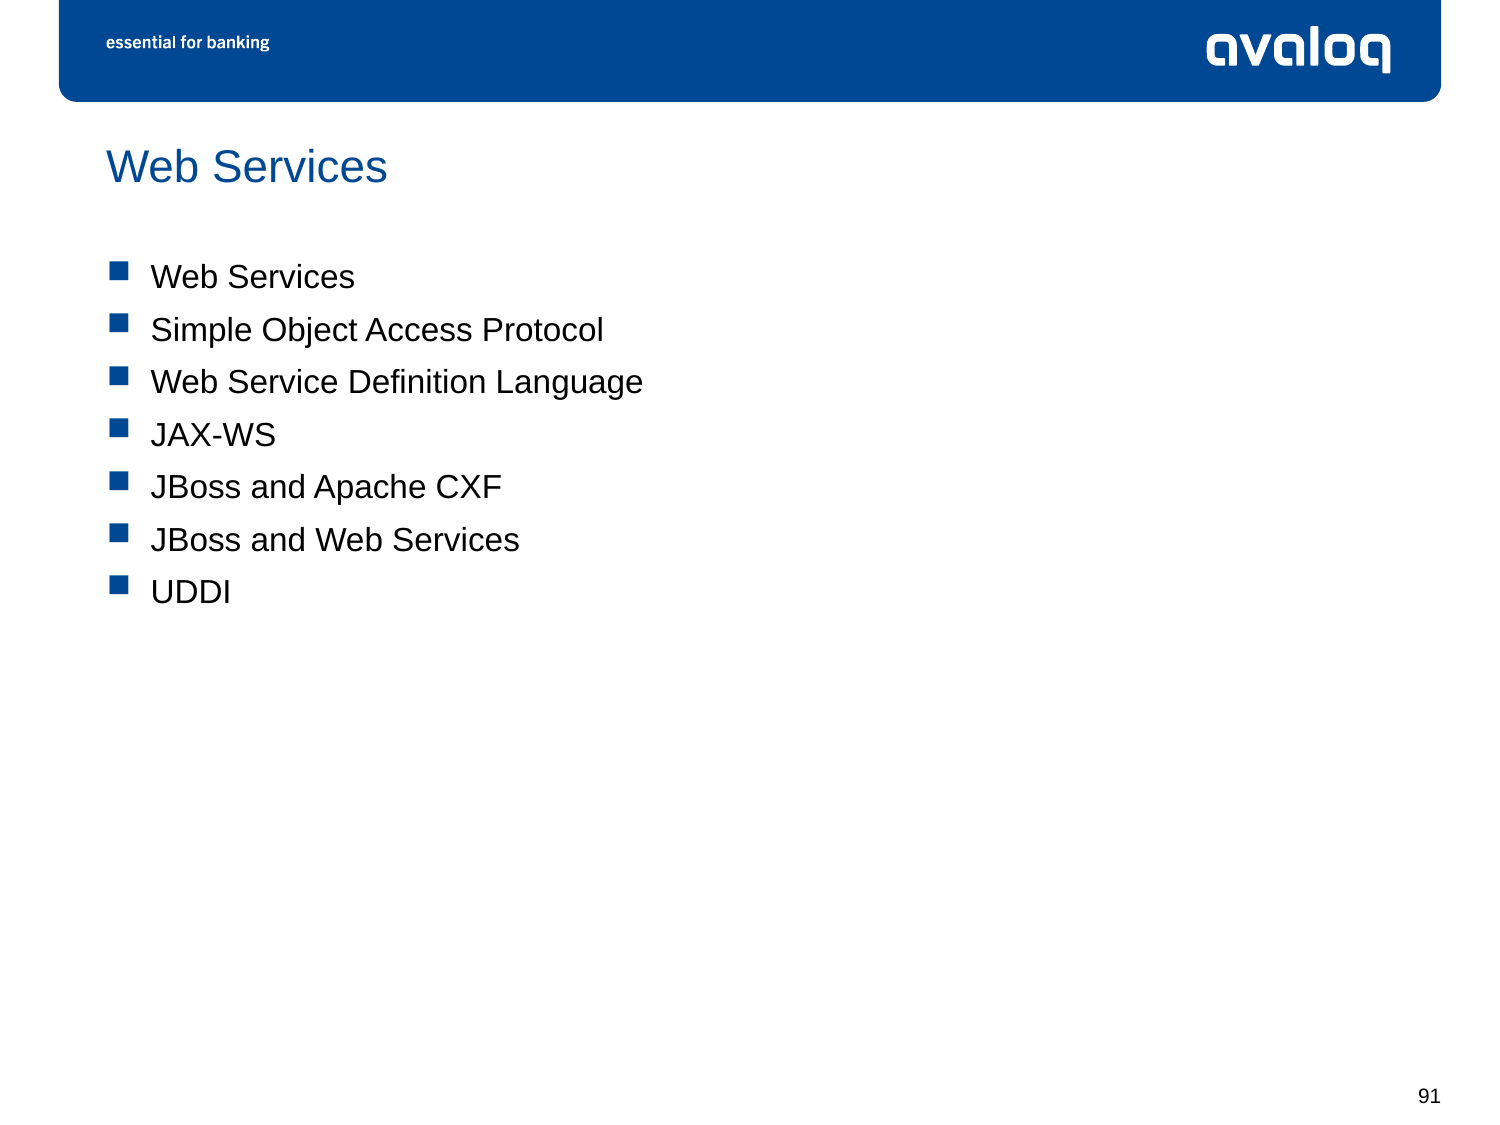

# Web Services
Web Services
Simple Object Access Protocol
Web Service Definition Language
JAX-WS
JBoss and Apache CXF
JBoss and Web Services
UDDI
91